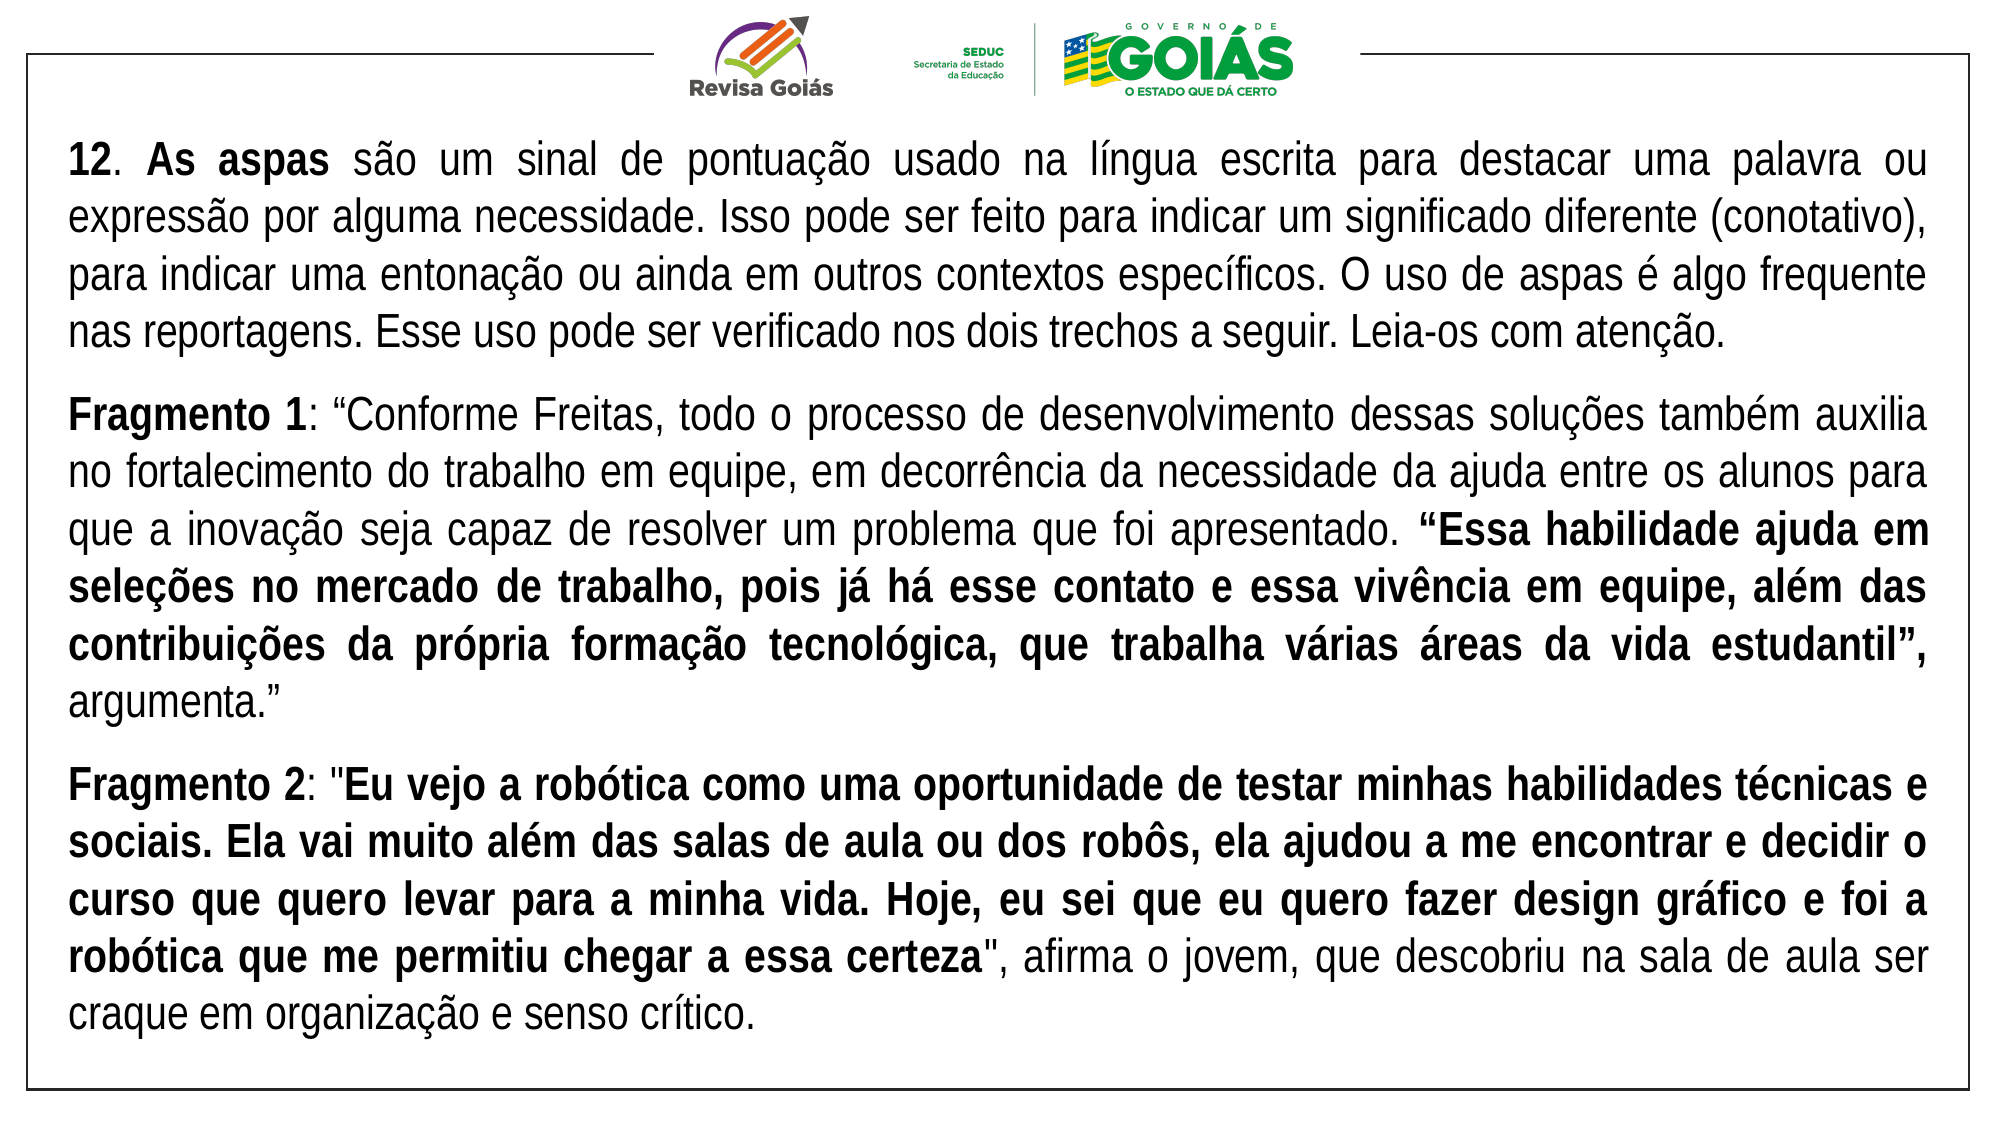

12. As aspas são um sinal de pontuação usado na língua escrita para destacar uma palavra ou expressão por alguma necessidade. Isso pode ser feito para indicar um significado diferente (conotativo), para indicar uma entonação ou ainda em outros contextos específicos. O uso de aspas é algo frequente nas reportagens. Esse uso pode ser verificado nos dois trechos a seguir. Leia-os com atenção.

Fragmento 1: “Conforme Freitas, todo o processo de desenvolvimento dessas soluções também auxilia no fortalecimento do trabalho em equipe, em decorrência da necessidade da ajuda entre os alunos para que a inovação seja capaz de resolver um problema que foi apresentado. “Essa habilidade ajuda em seleções no mercado de trabalho, pois já há esse contato e essa vivência em equipe, além das contribuições da própria formação tecnológica, que trabalha várias áreas da vida estudantil”, argumenta.”

Fragmento 2: "Eu vejo a robótica como uma oportunidade de testar minhas habilidades técnicas e sociais. Ela vai muito além das salas de aula ou dos robôs, ela ajudou a me encontrar e decidir o curso que quero levar para a minha vida. Hoje, eu sei que eu quero fazer design gráfico e foi a robótica que me permitiu chegar a essa certeza", afirma o jovem, que descobriu na sala de aula ser craque em organização e senso crítico.